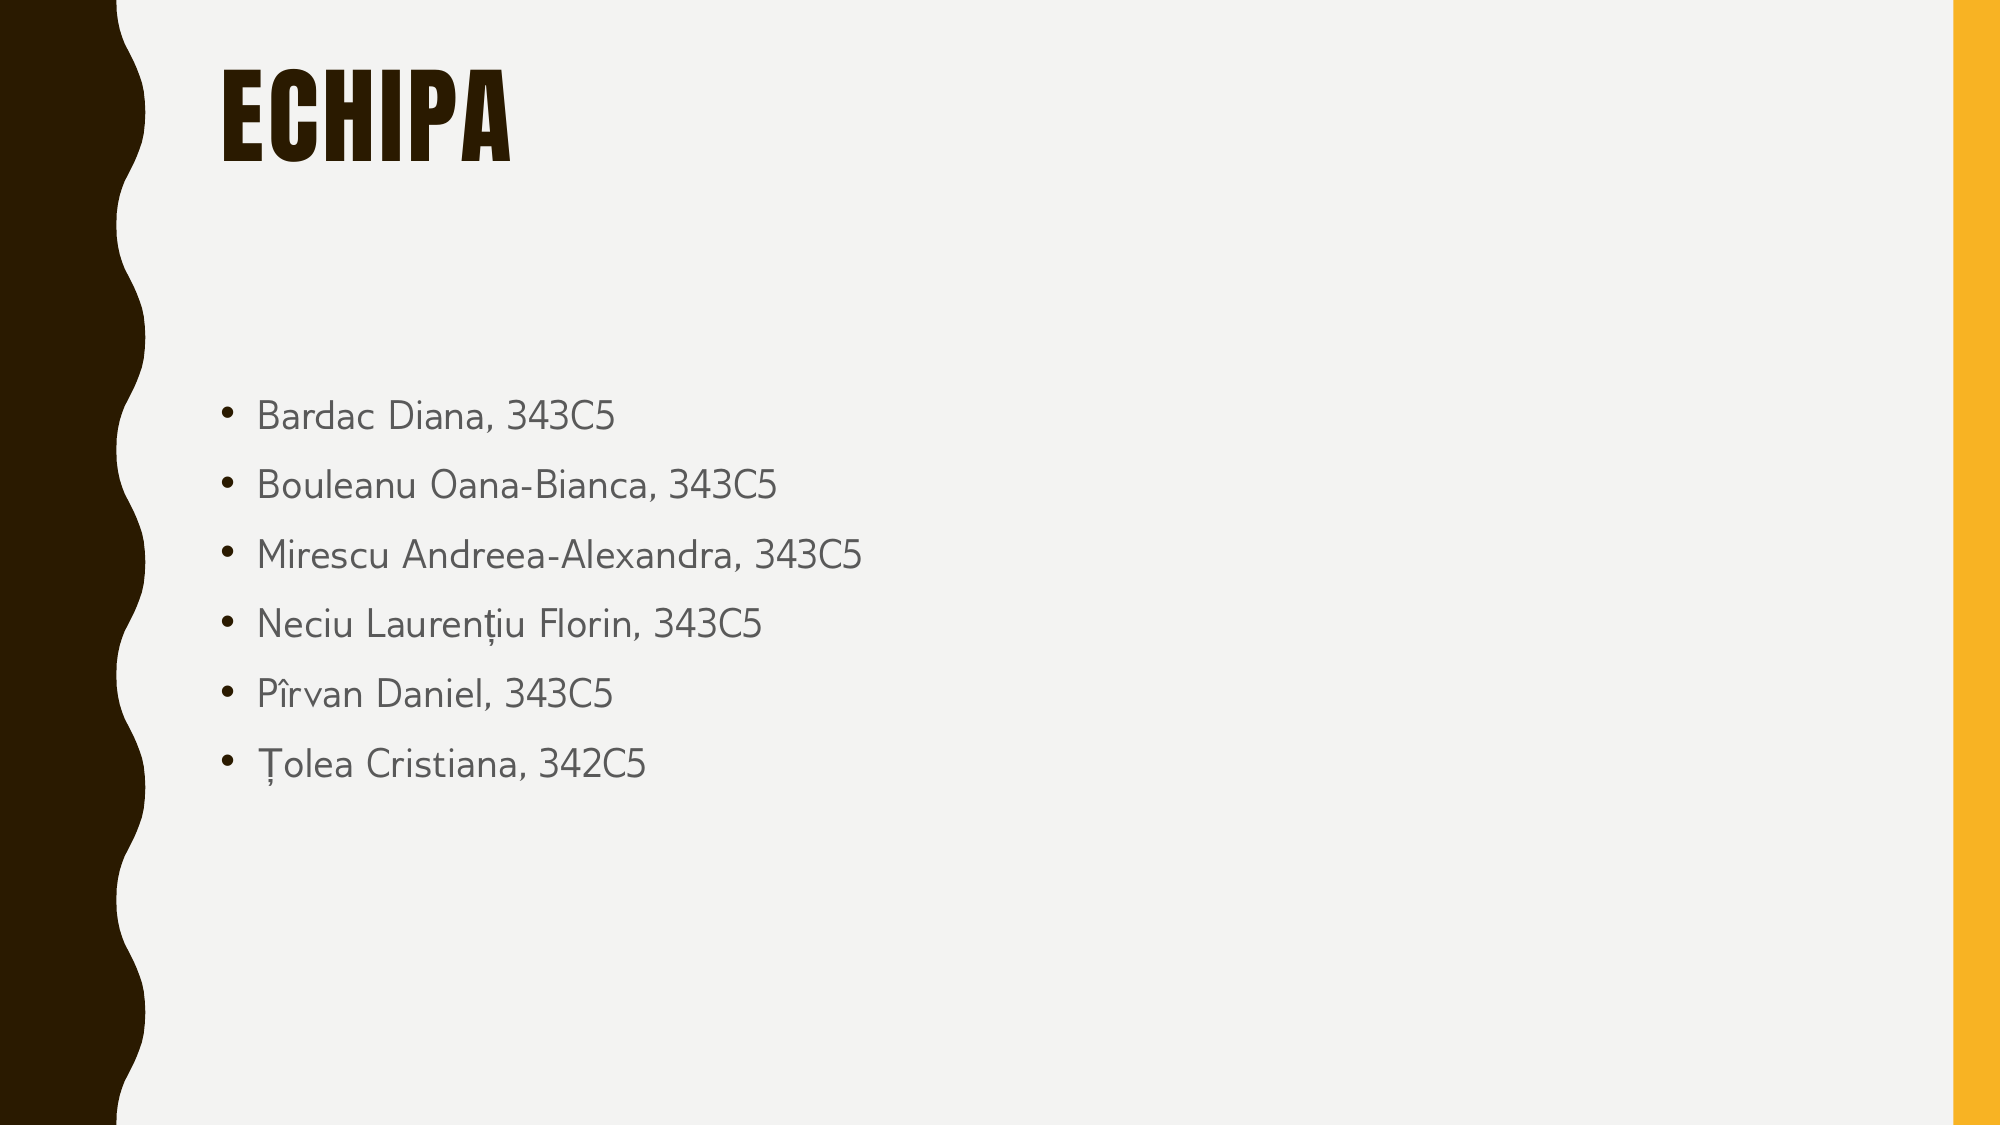

# Echipa
Bardac Diana, 343C5
Bouleanu Oana-Bianca, 343C5
Mirescu Andreea-Alexandra, 343C5
Neciu Laurențiu Florin, 343C5
Pîrvan Daniel, 343C5
Țolea Cristiana, 342C5